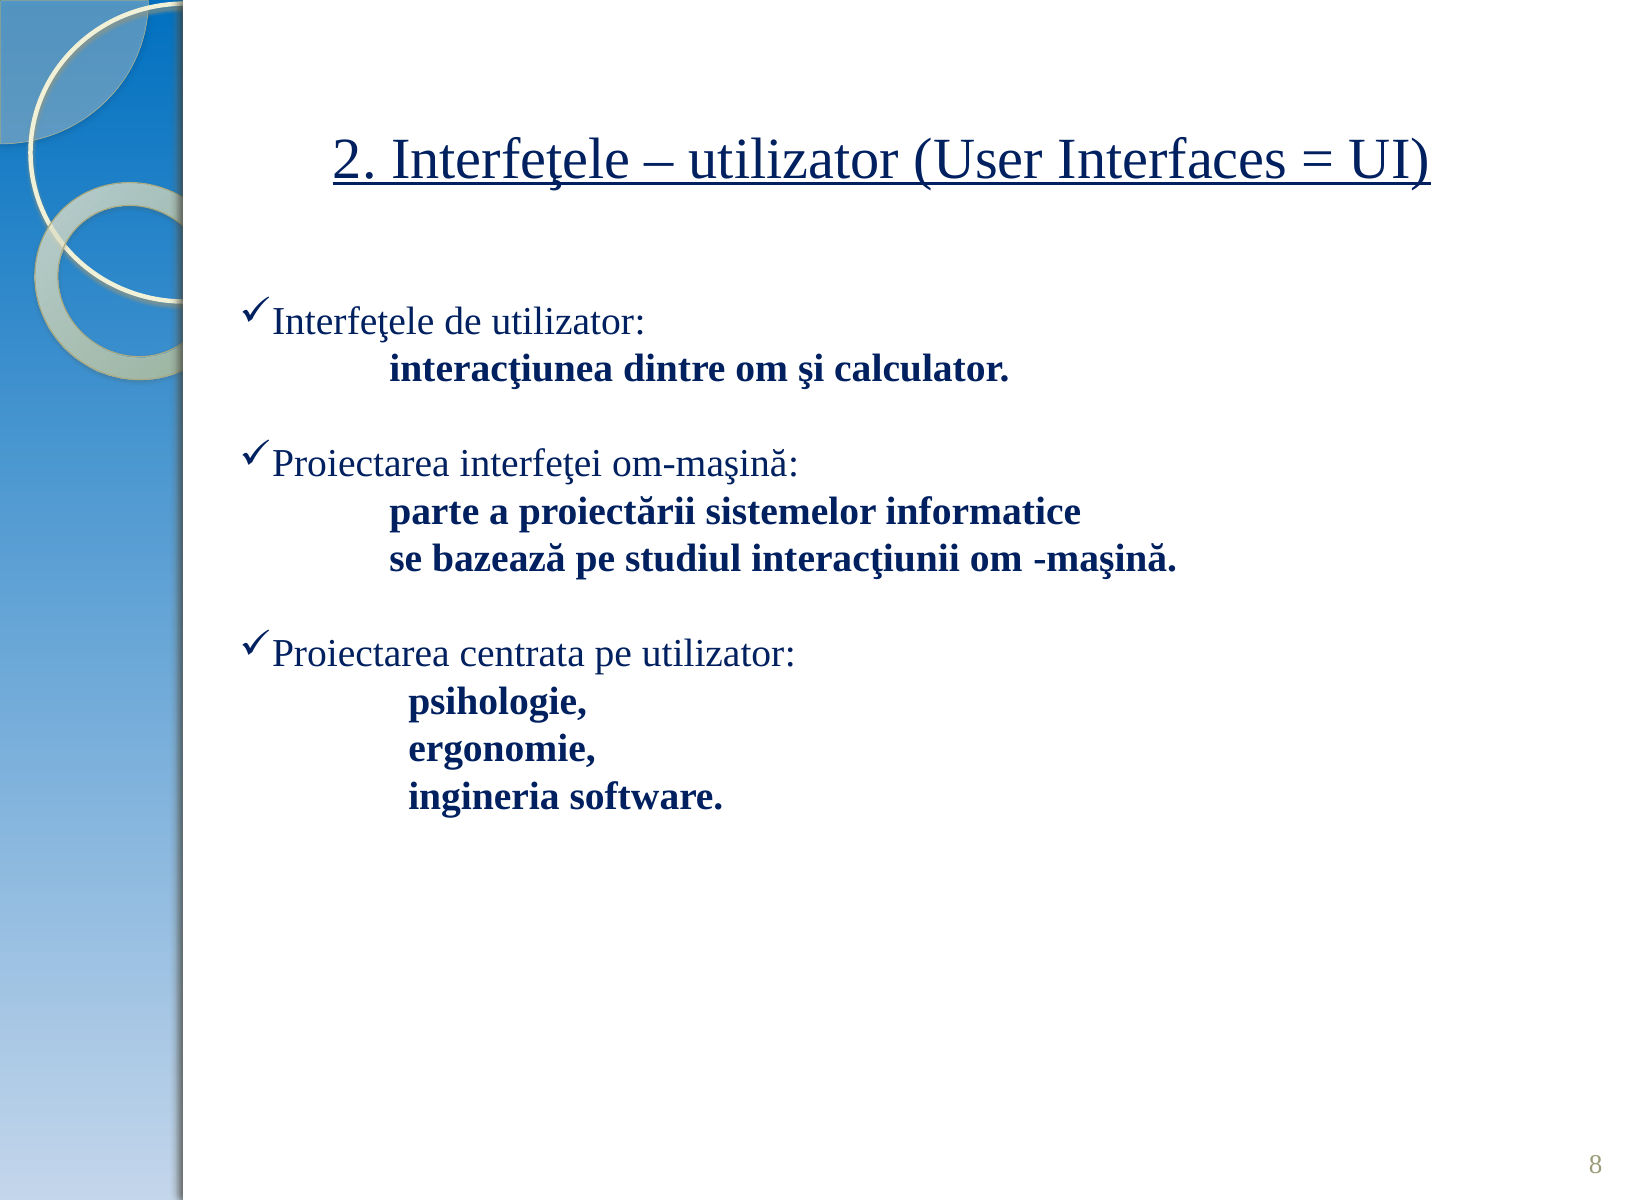

2. Interfeţele – utilizator (User Interfaces = UI)
Interfeţele de utilizator:
	interacţiunea dintre om şi calculator.

Proiectarea interfeţei om-maşină:
	parte a proiectării sistemelor informatice
	se bazează pe studiul interacţiunii om -maşină.

Proiectarea centrata pe utilizator:
psihologie,
ergonomie,
ingineria software.

8